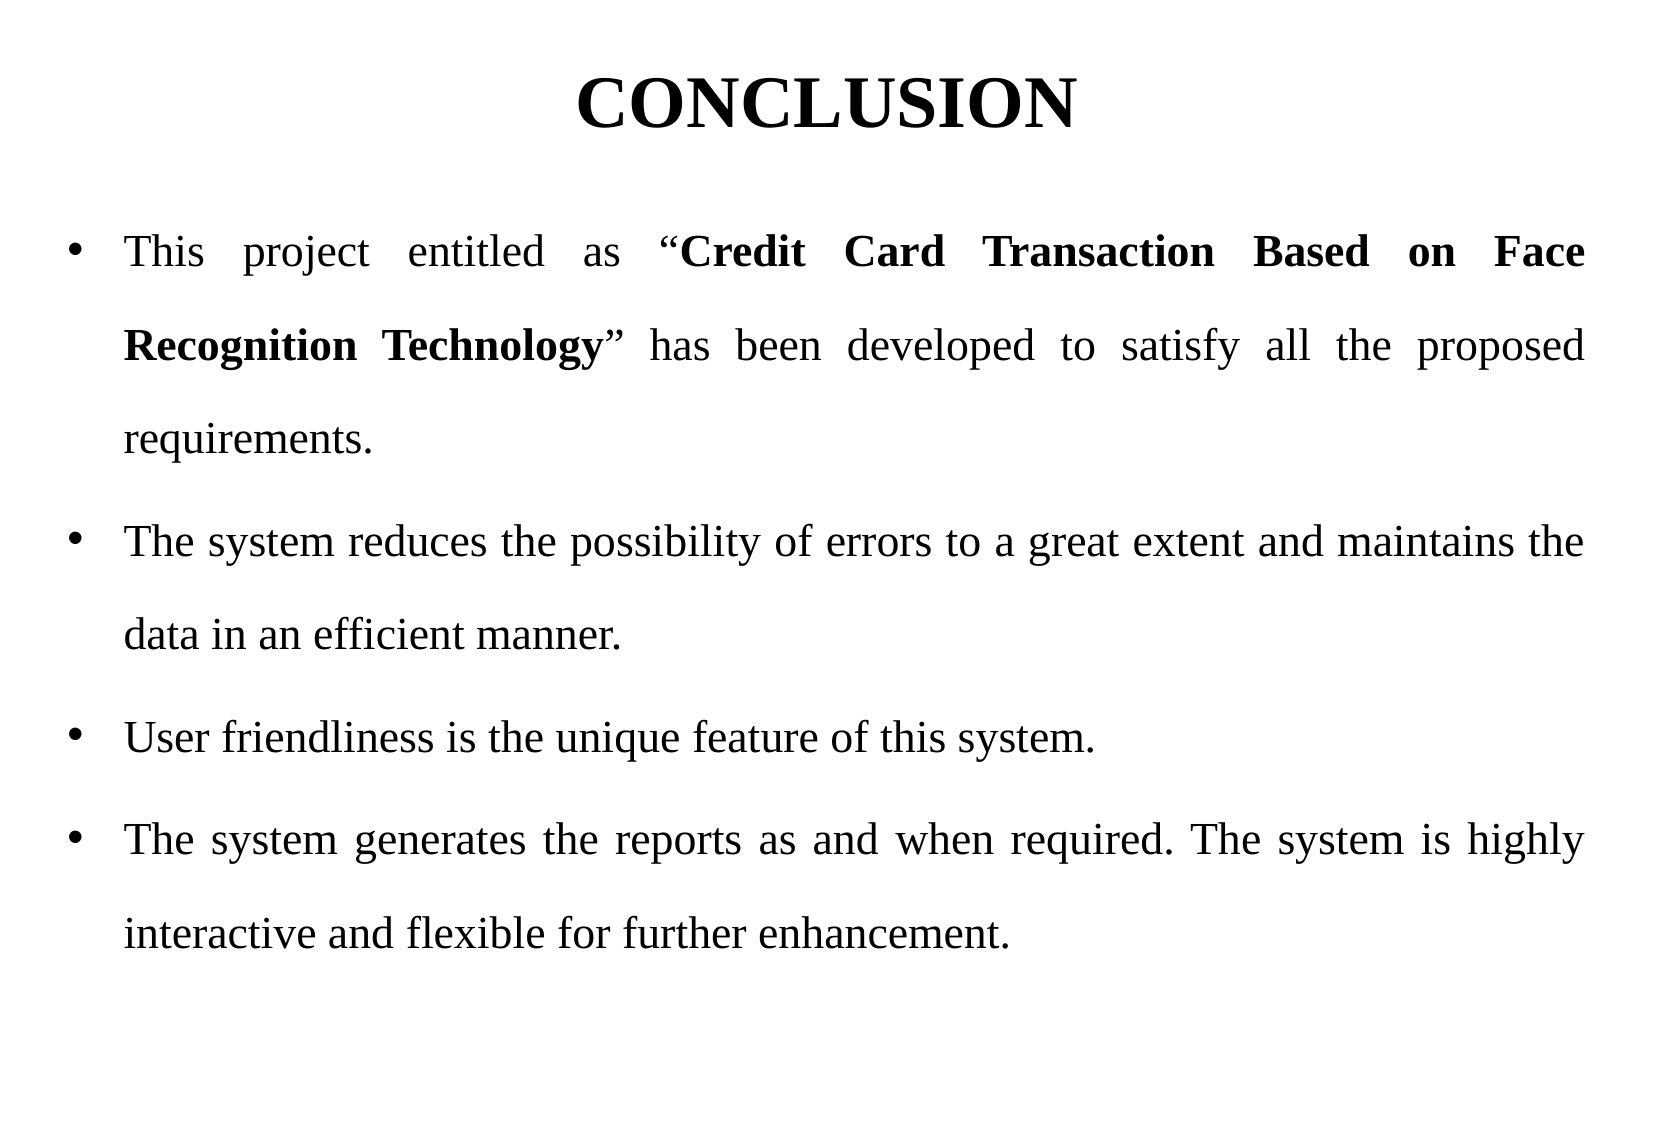

# CONCLUSION
This project entitled as “Credit Card Transaction Based on Face Recognition Technology” has been developed to satisfy all the proposed requirements.
The system reduces the possibility of errors to a great extent and maintains the data in an efficient manner.
User friendliness is the unique feature of this system.
The system generates the reports as and when required. The system is highly interactive and flexible for further enhancement.